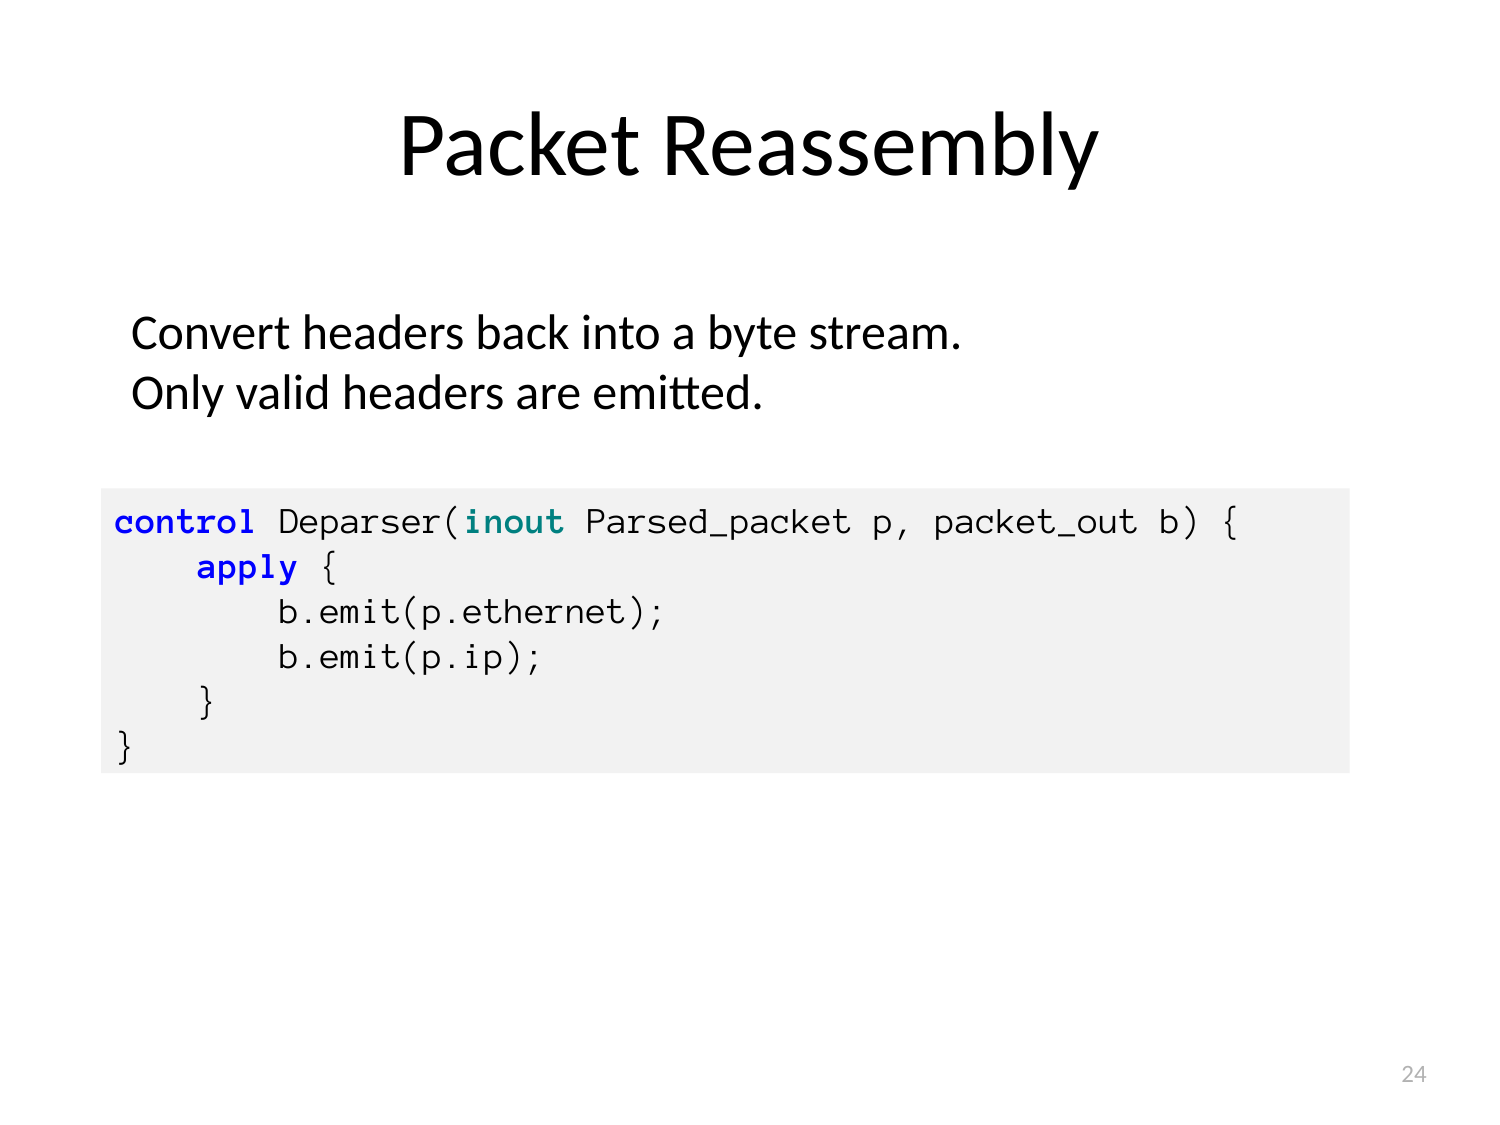

# Packet Reassembly
Convert headers back into a byte stream.
Only valid headers are emitted.
control Deparser(inout Parsed_packet p, packet_out b) {
    apply {
        b.emit(p.ethernet);
        b.emit(p.ip);
    }
}
24